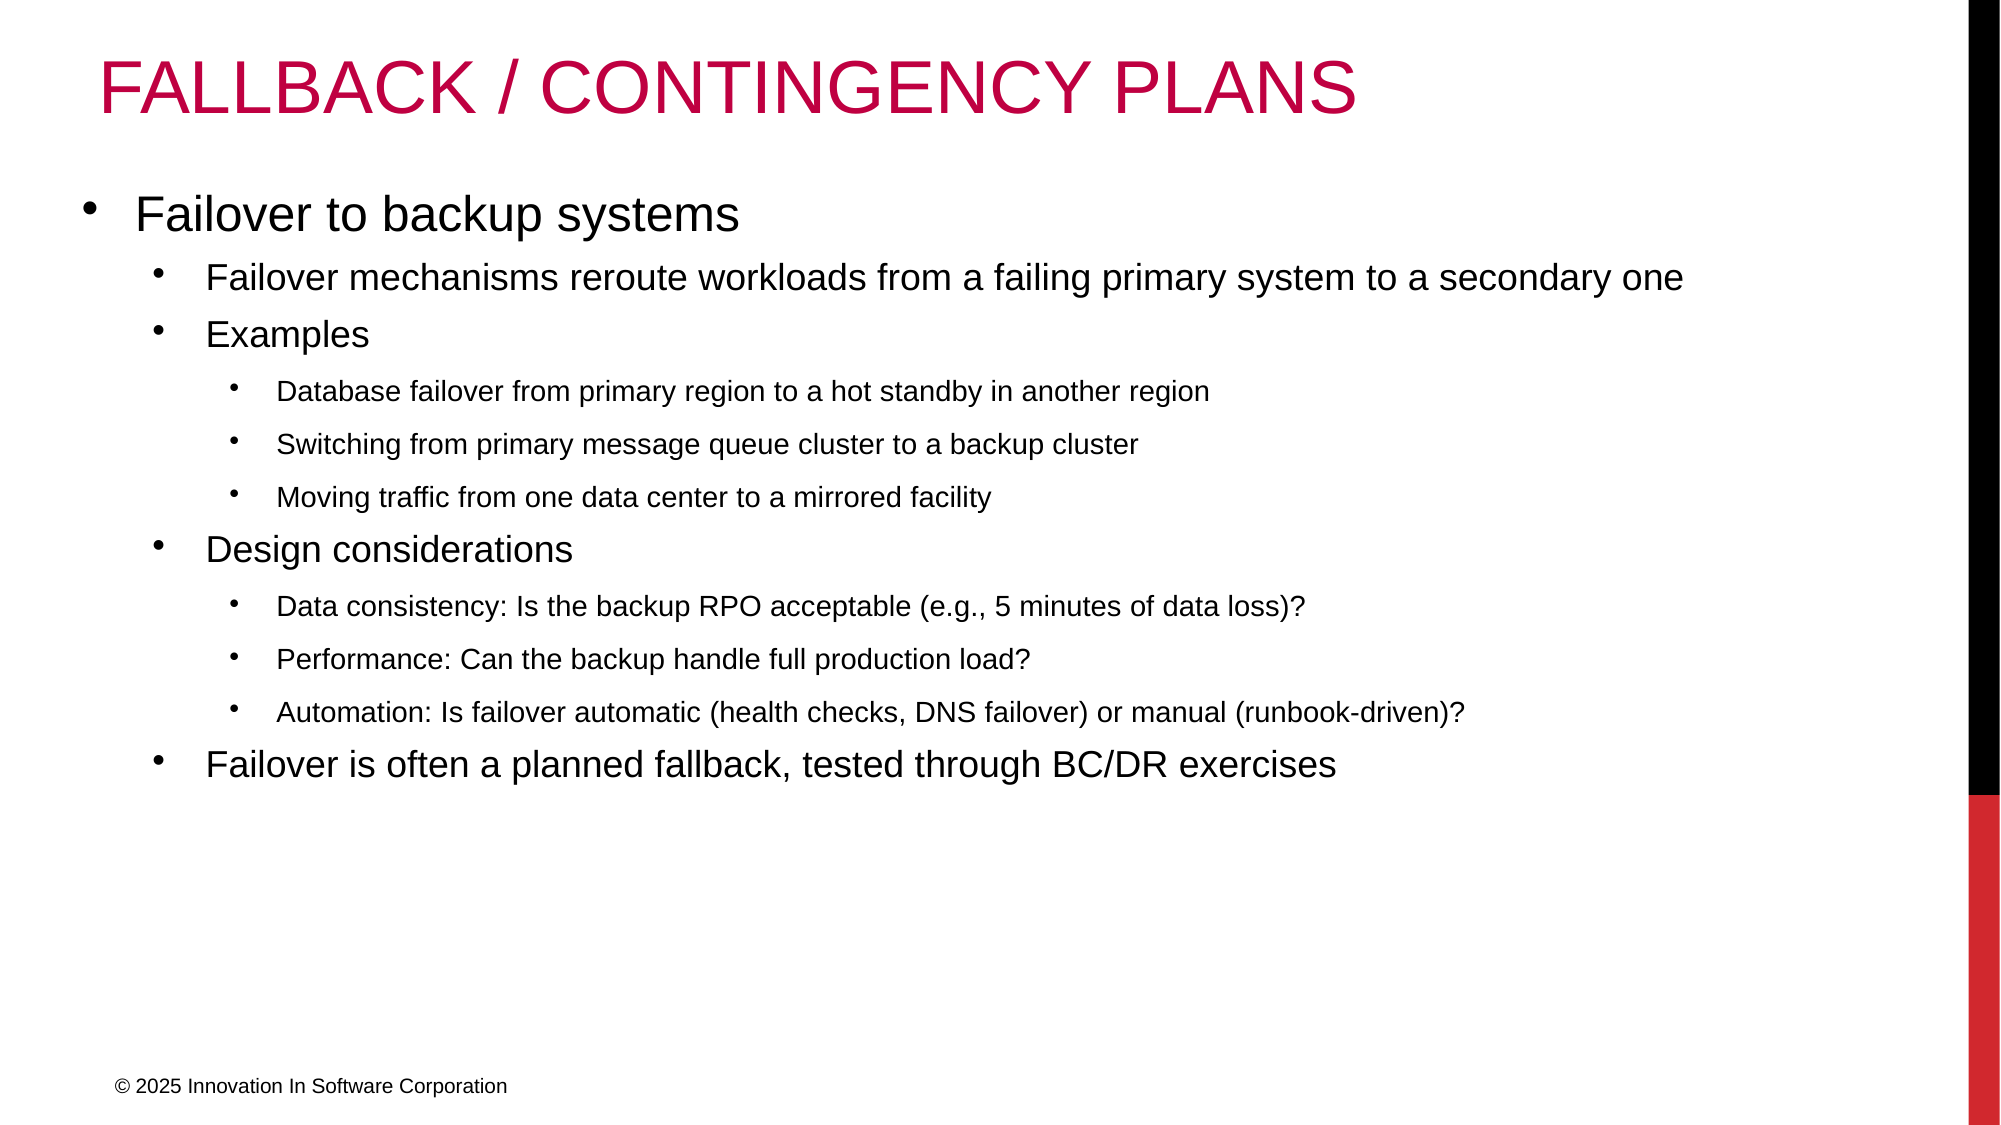

# Fallback / Contingency Plans
Failover to backup systems
Failover mechanisms reroute workloads from a failing primary system to a secondary one
Examples
Database failover from primary region to a hot standby in another region
Switching from primary message queue cluster to a backup cluster
Moving traffic from one data center to a mirrored facility
Design considerations
Data consistency: Is the backup RPO acceptable (e.g., 5 minutes of data loss)?
Performance: Can the backup handle full production load?
Automation: Is failover automatic (health checks, DNS failover) or manual (runbook-driven)?
Failover is often a planned fallback, tested through BC/DR exercises
© 2025 Innovation In Software Corporation